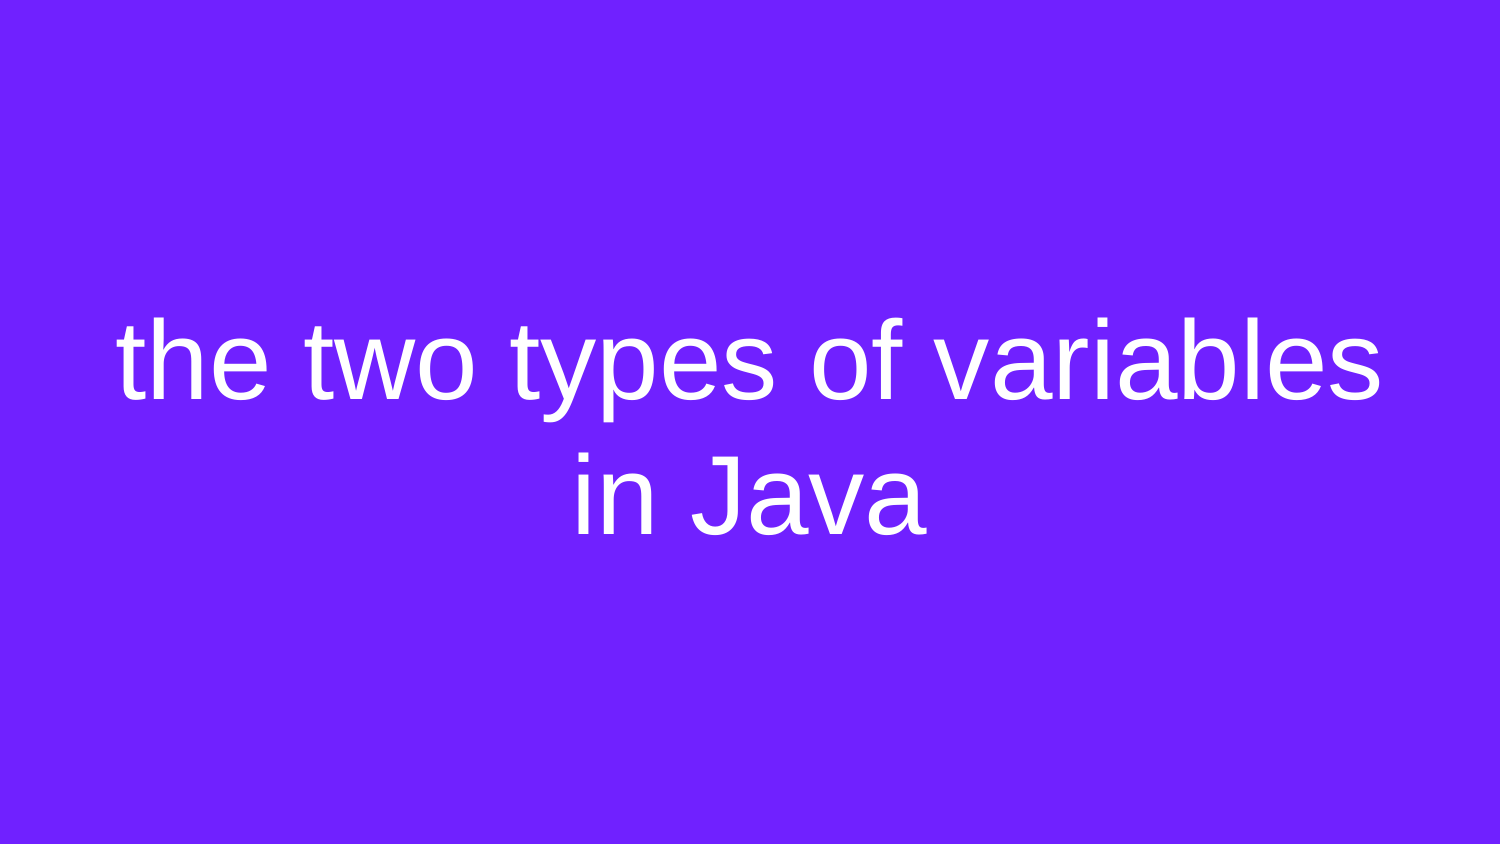

# the two types of variables in Java